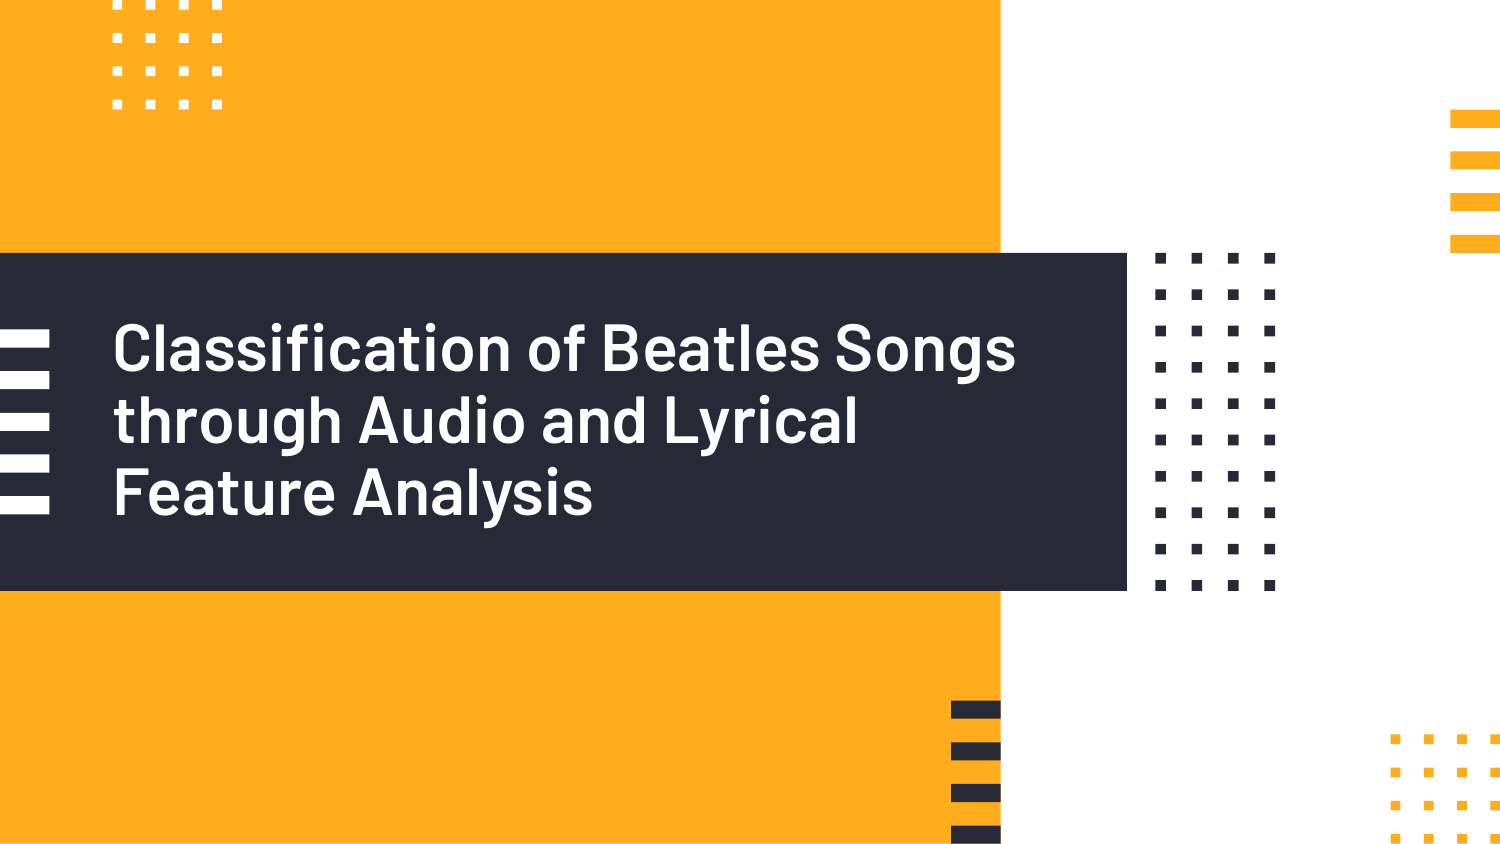

# Classification of Beatles Songs through Audio and Lyrical Feature Analysis